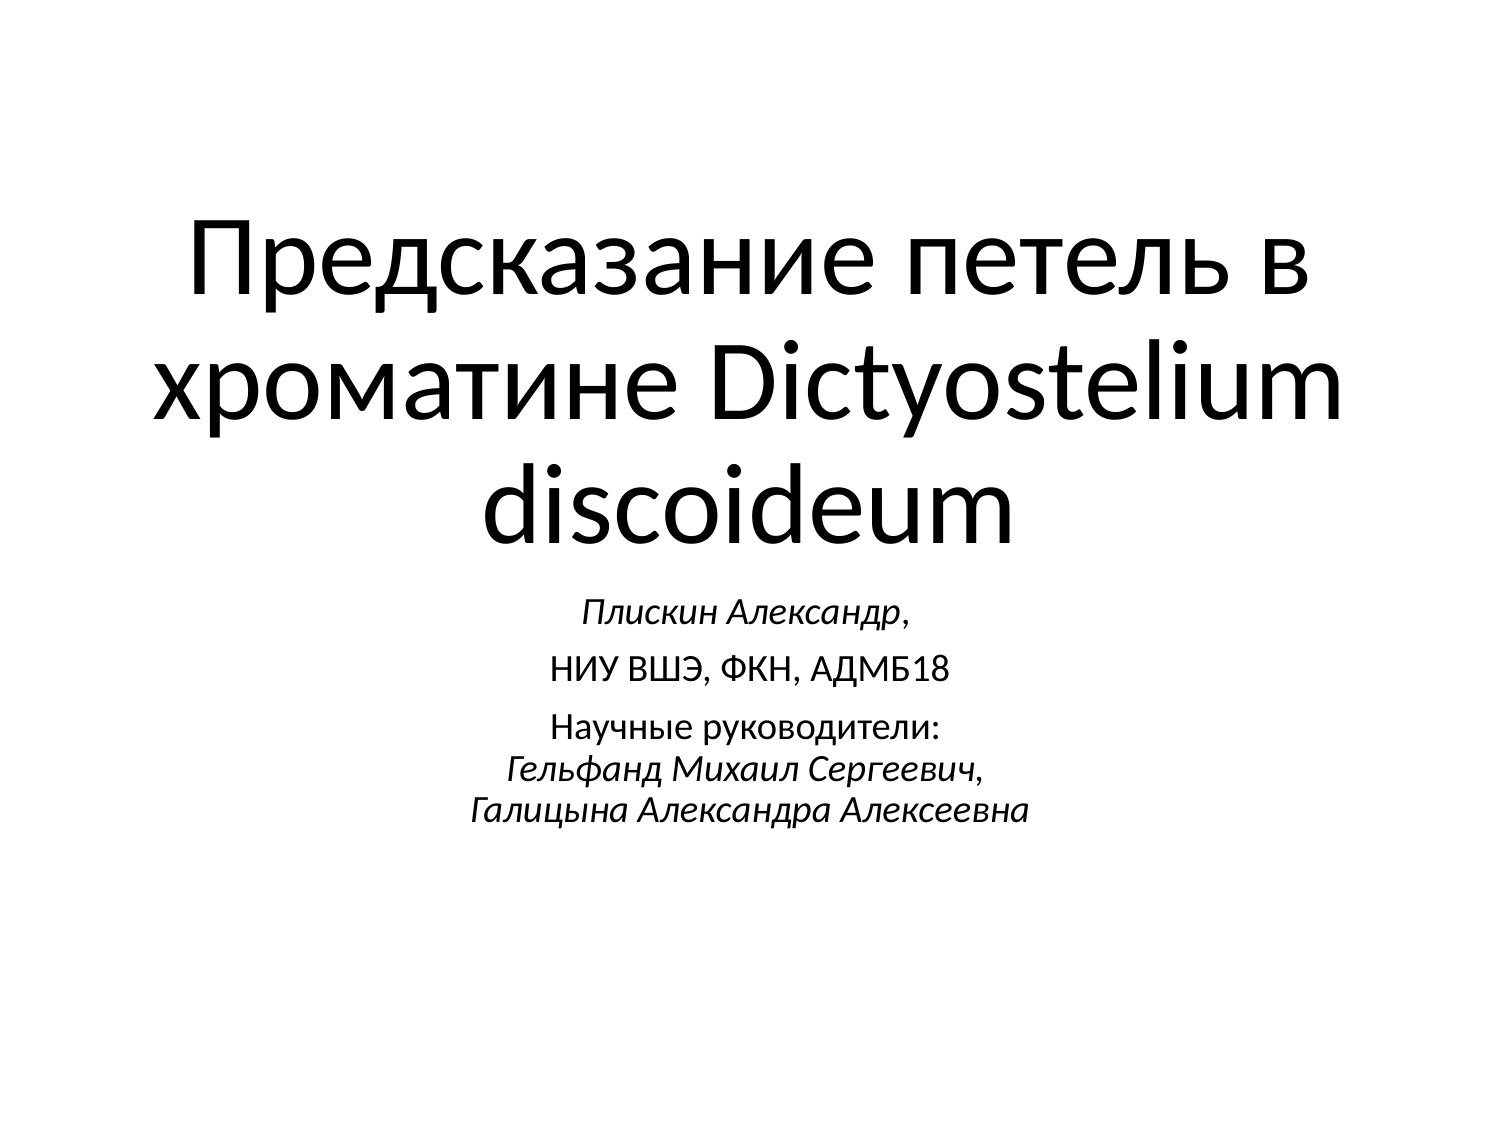

# Предсказание петель в хроматине Dictyostelium discoideum
Плискин Александр,
НИУ ВШЭ, ФКН, АДМБ18
Научные руководители:
Гельфанд Михаил Сергеевич,
Галицына Александра Алексеевна